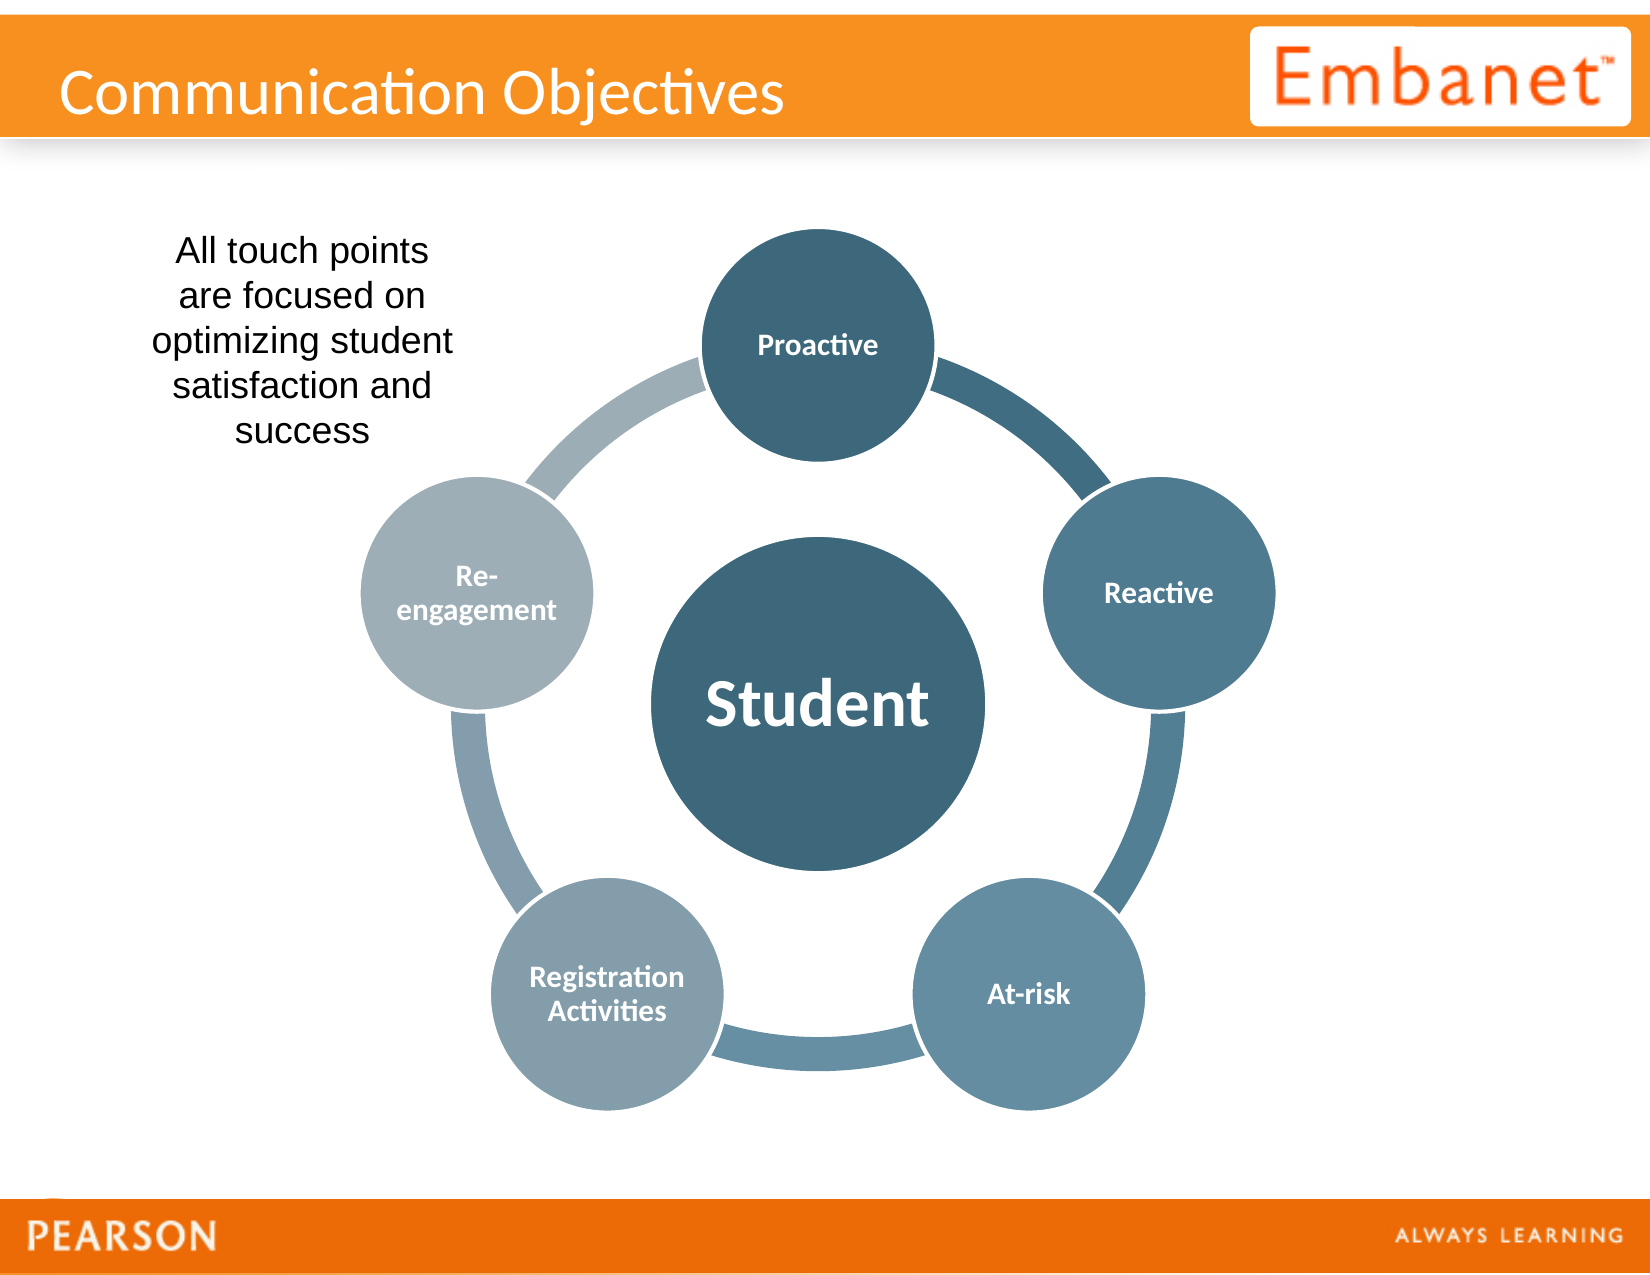

# Communication Objectives
All touch points are focused on optimizing student satisfaction and success
Student
Proactive
Reactive
At-risk
Registration Activities
Re-engagement